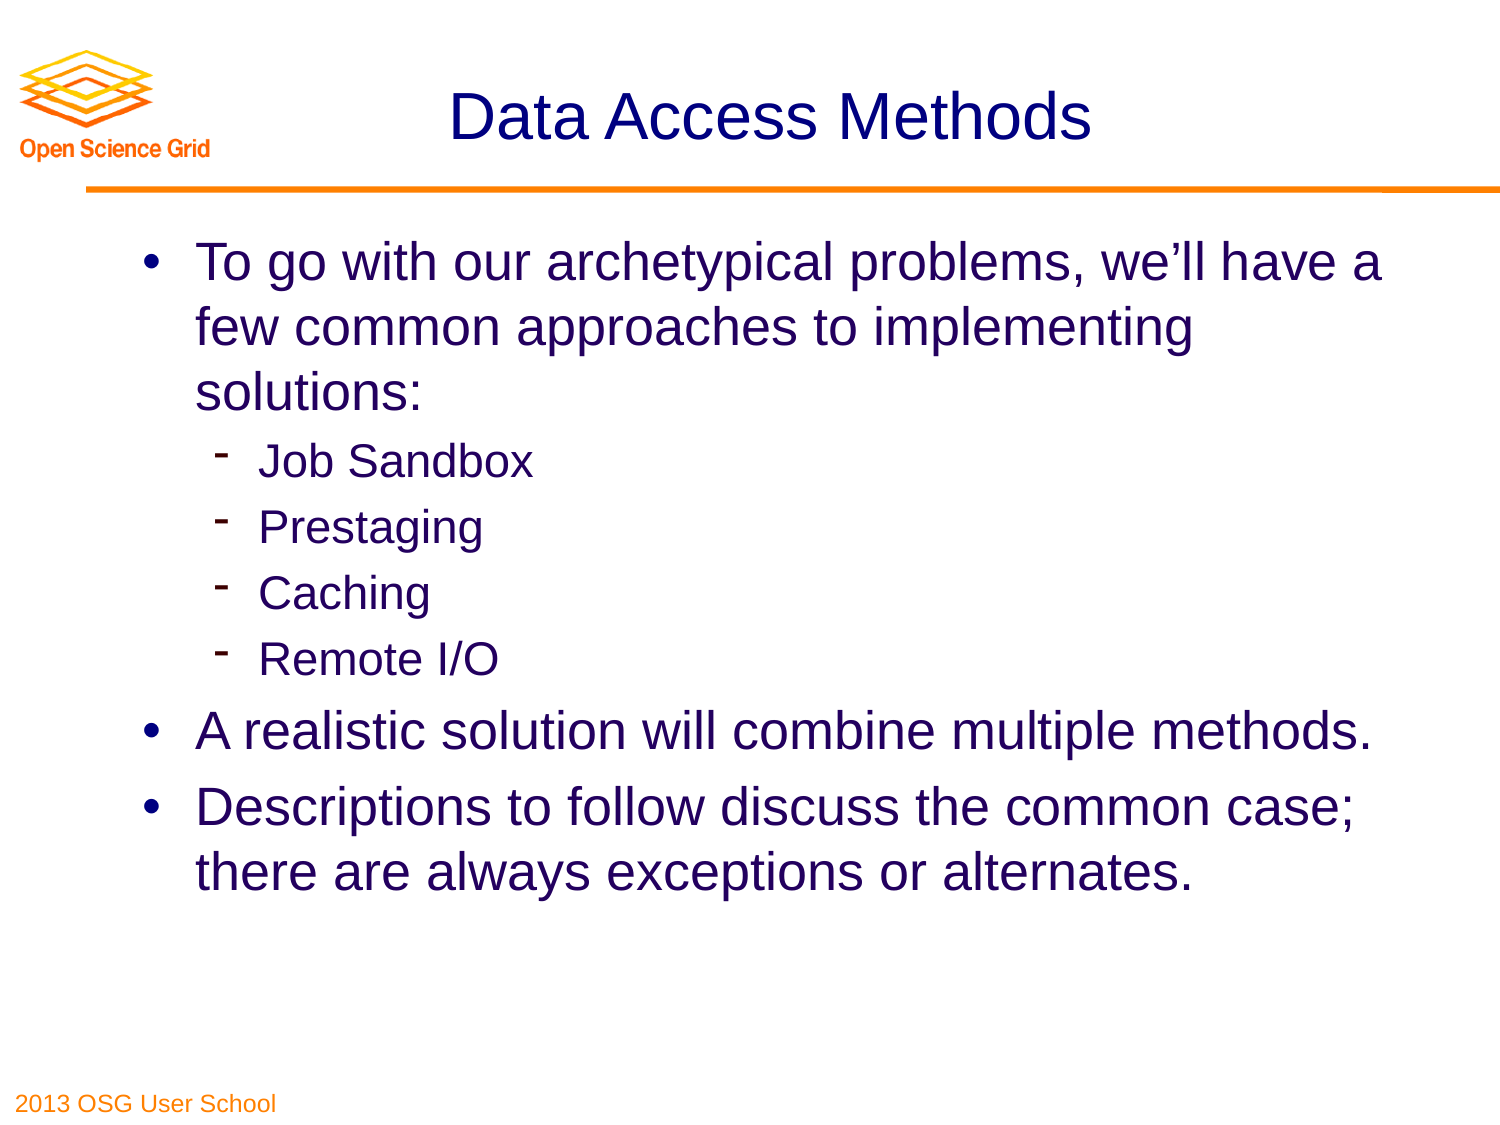

# Data Access Methods
To go with our archetypical problems, we’ll have a few common approaches to implementing solutions:
Job Sandbox
Prestaging
Caching
Remote I/O
A realistic solution will combine multiple methods.
Descriptions to follow discuss the common case; there are always exceptions or alternates.